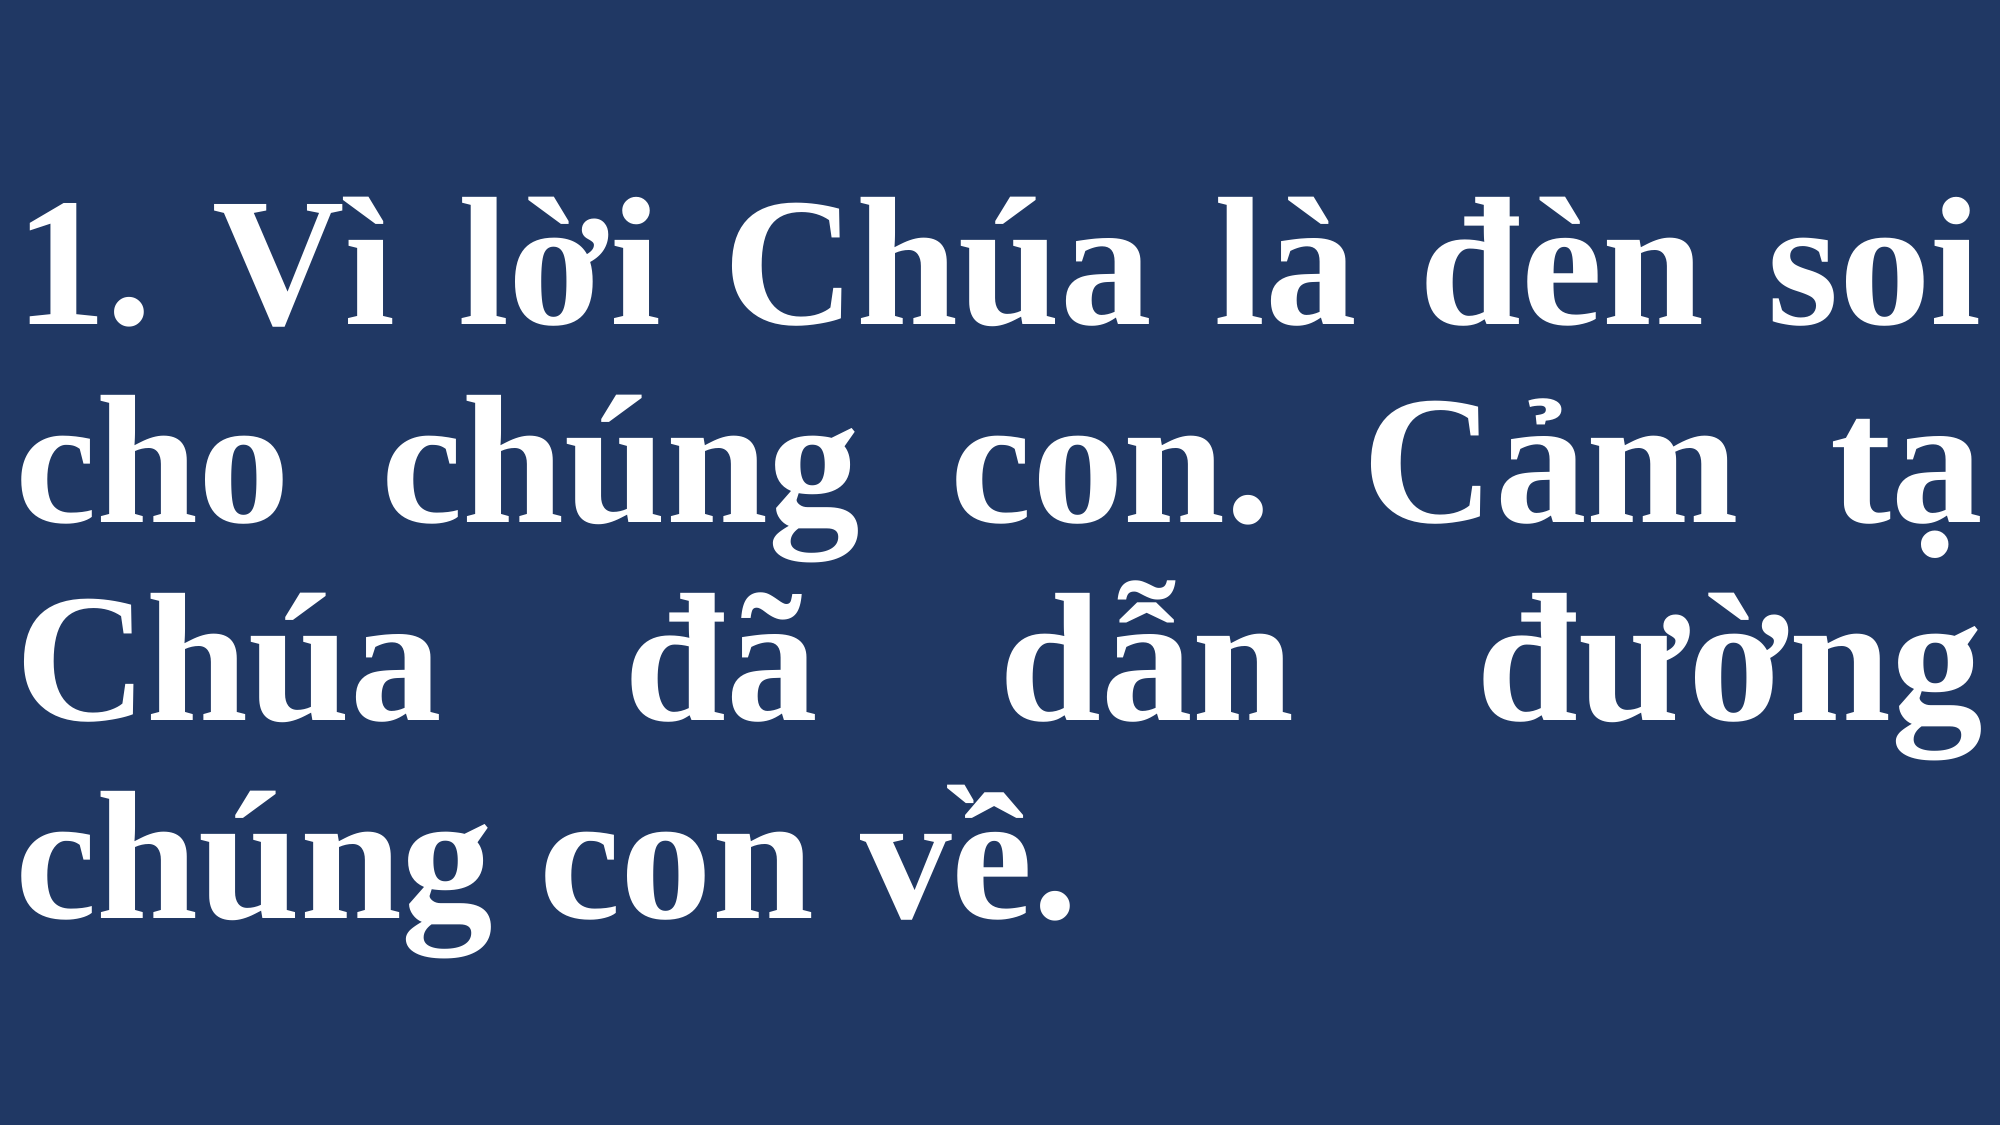

# 1. Vì lời Chúa là đèn soi cho chúng con. Cảm tạ Chúa đã dẫn đường chúng con về.